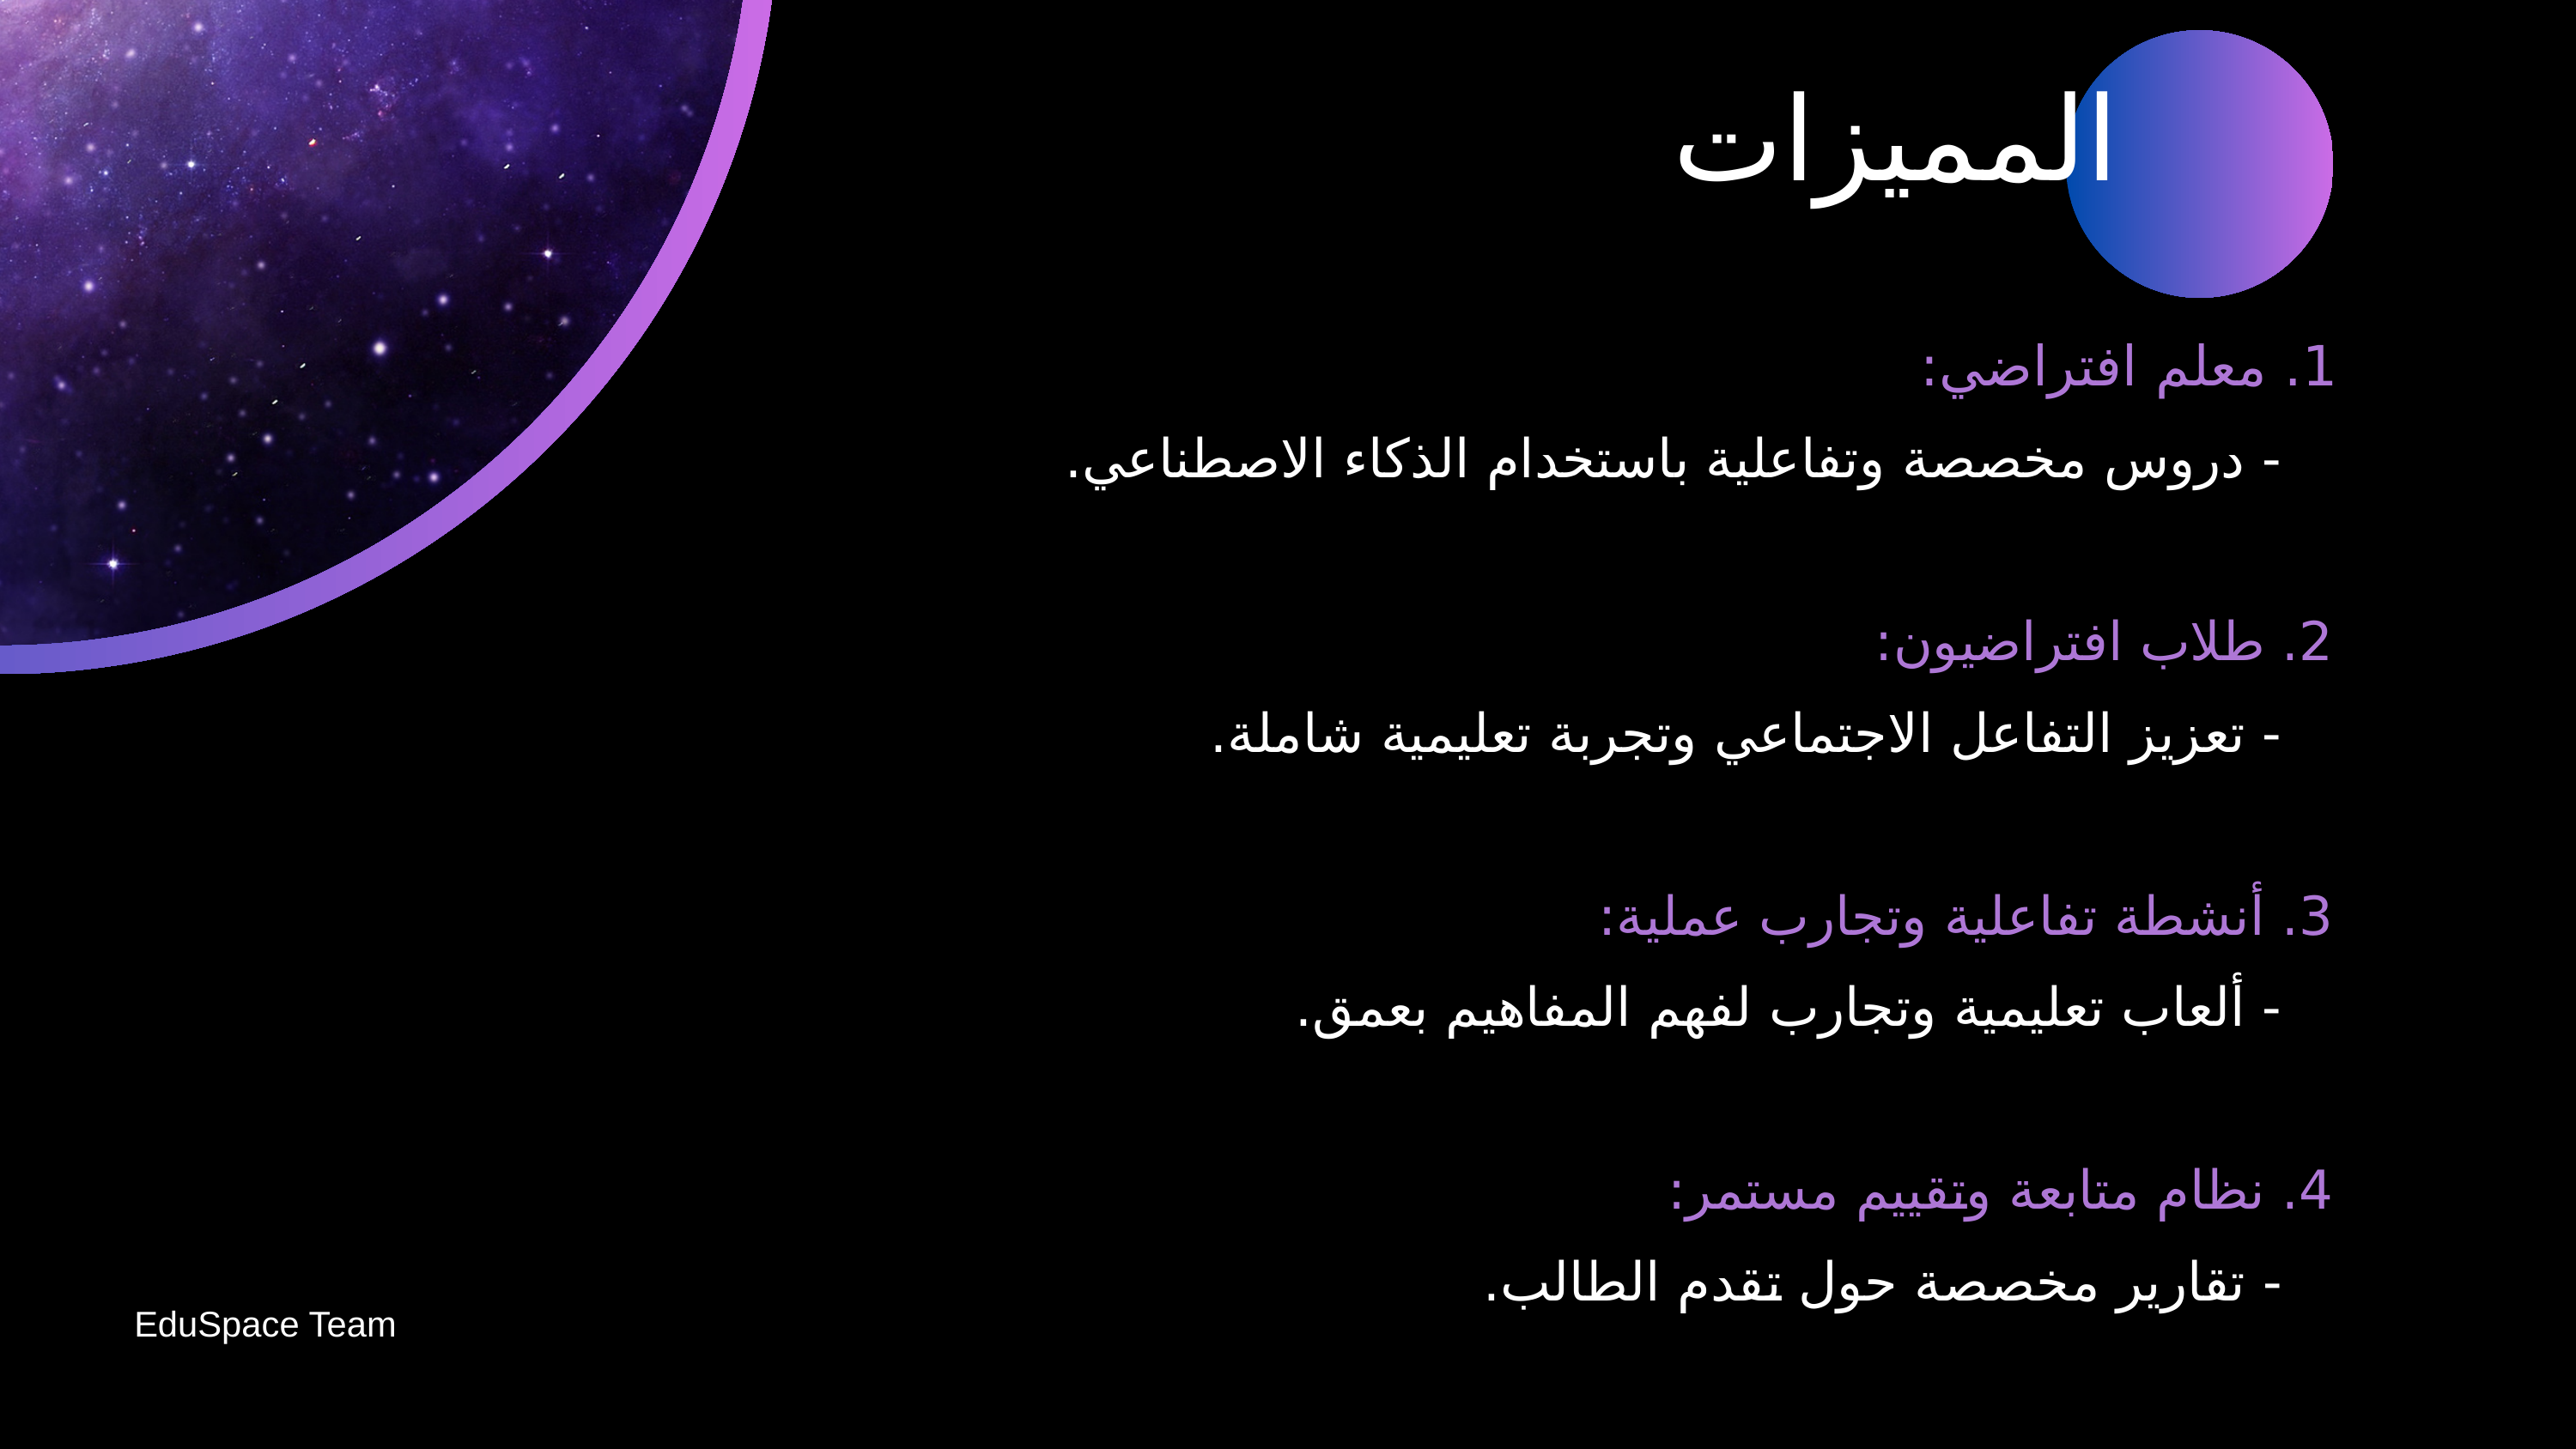

المميزات
1. معلم افتراضي:
   - دروس مخصصة وتفاعلية باستخدام الذكاء الاصطناعي.

2. طلاب افتراضيون:
   - تعزيز التفاعل الاجتماعي وتجربة تعليمية شاملة.

3. أنشطة تفاعلية وتجارب عملية:
   - ألعاب تعليمية وتجارب لفهم المفاهيم بعمق.

4. نظام متابعة وتقييم مستمر:
   - تقارير مخصصة حول تقدم الطالب.

EduSpace Team